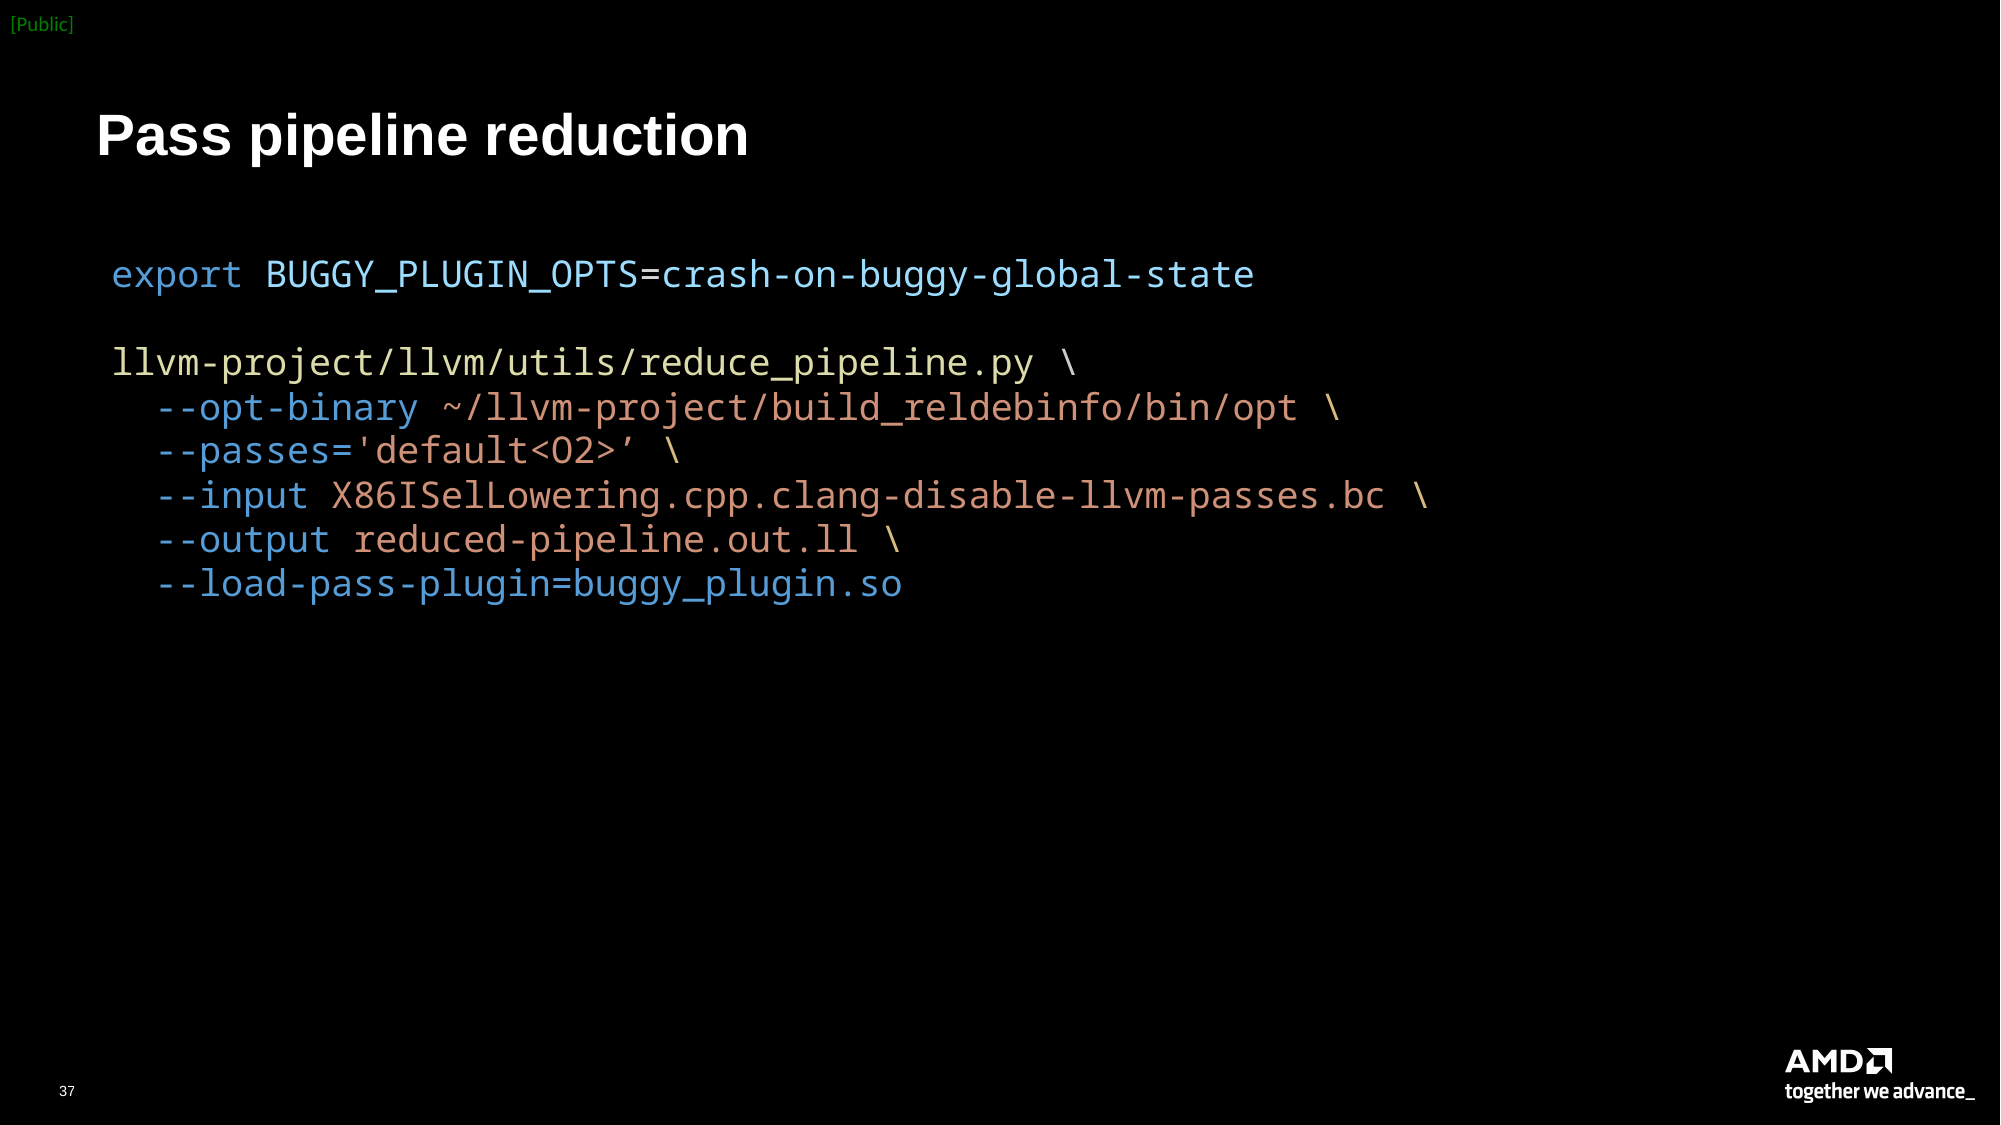

# Pass pipeline reduction
export BUGGY_PLUGIN_OPTS=crash-on-buggy-global-state
llvm-project/llvm/utils/reduce_pipeline.py \
  --opt-binary ~/llvm-project/build_reldebinfo/bin/opt \
  --passes='default<O2>’ \
  --input X86ISelLowering.cpp.clang-disable-llvm-passes.bc \
  --output reduced-pipeline.out.ll \
  --load-pass-plugin=buggy_plugin.so